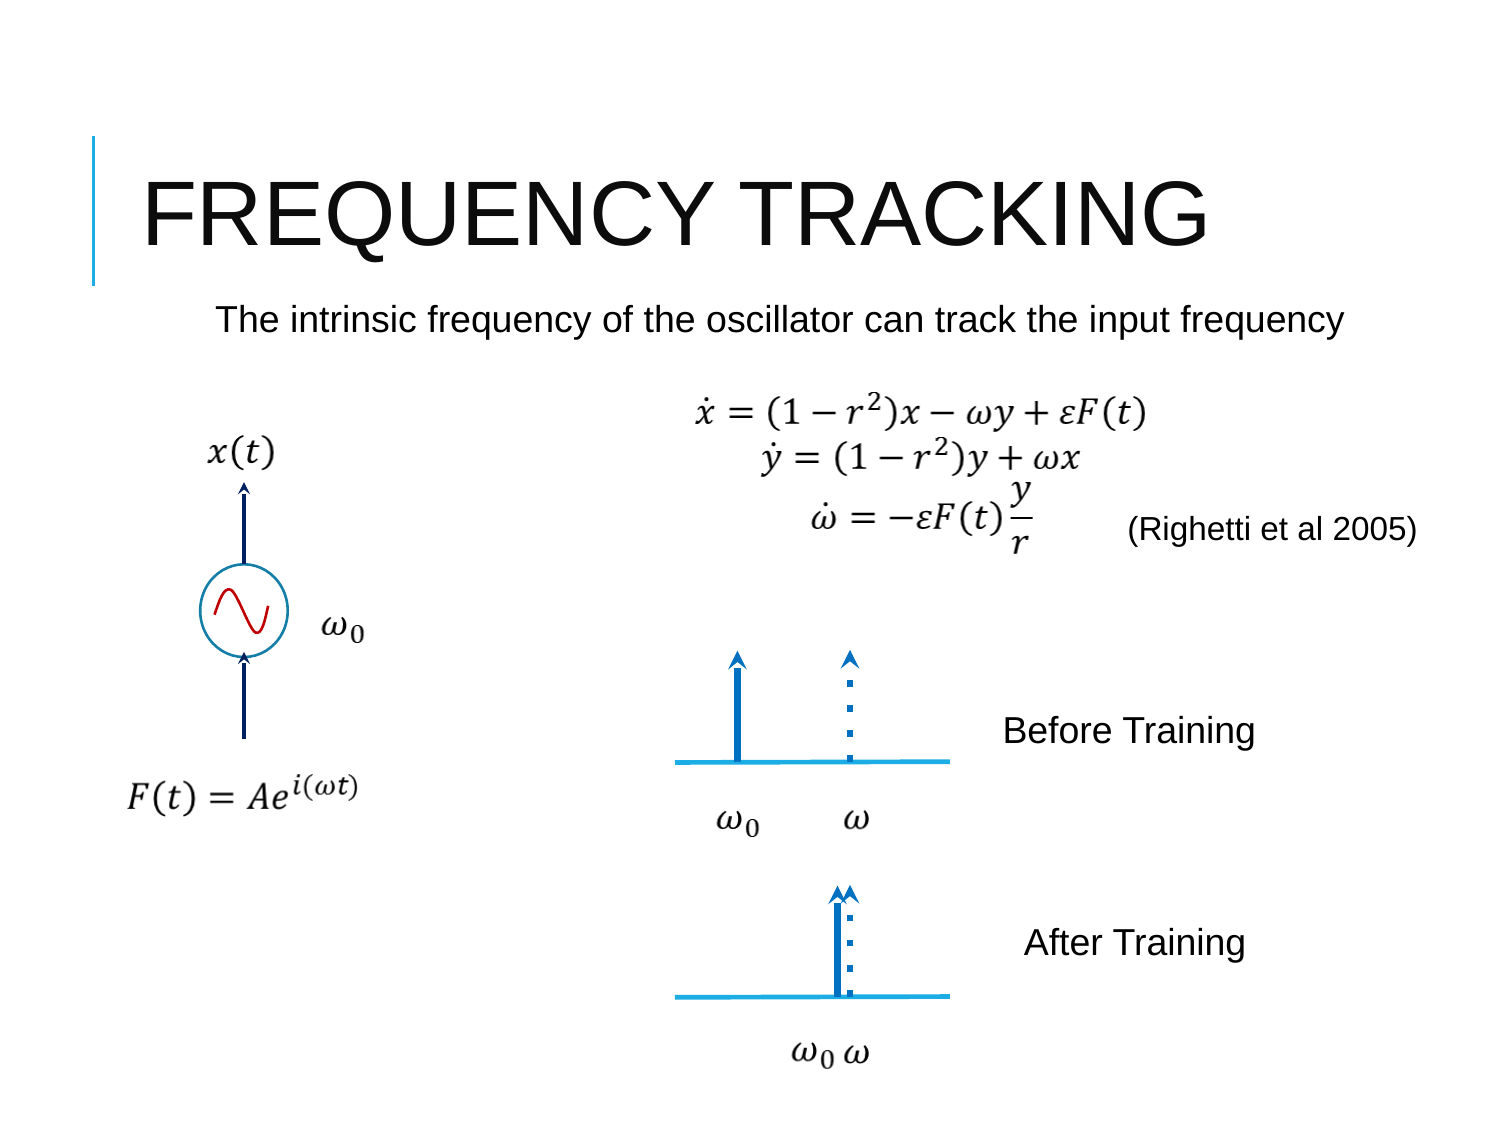

# FREQUENCY TRACKING
The intrinsic frequency of the oscillator can track the input frequency

(Righetti et al 2005)

Before Training

After Training